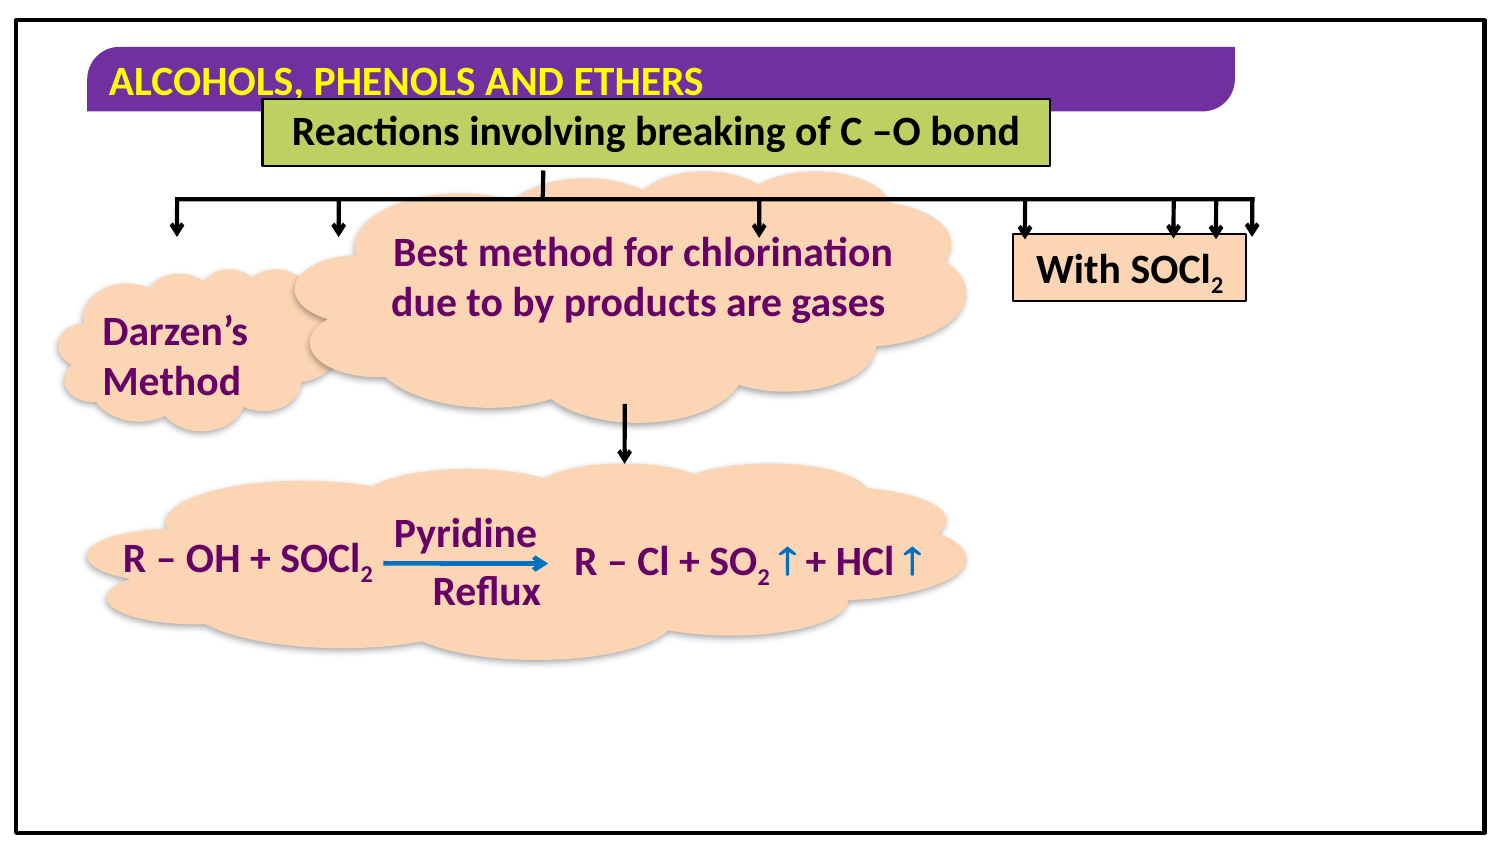

Reactions involving breaking of C –O bond

Best method for chlorination due to by products are gases
With SOCl2

Darzen’s Method

Pyridine
R – OH + SOCl2
R – Cl + SO2 ↑ + HCl ↑
Reflux